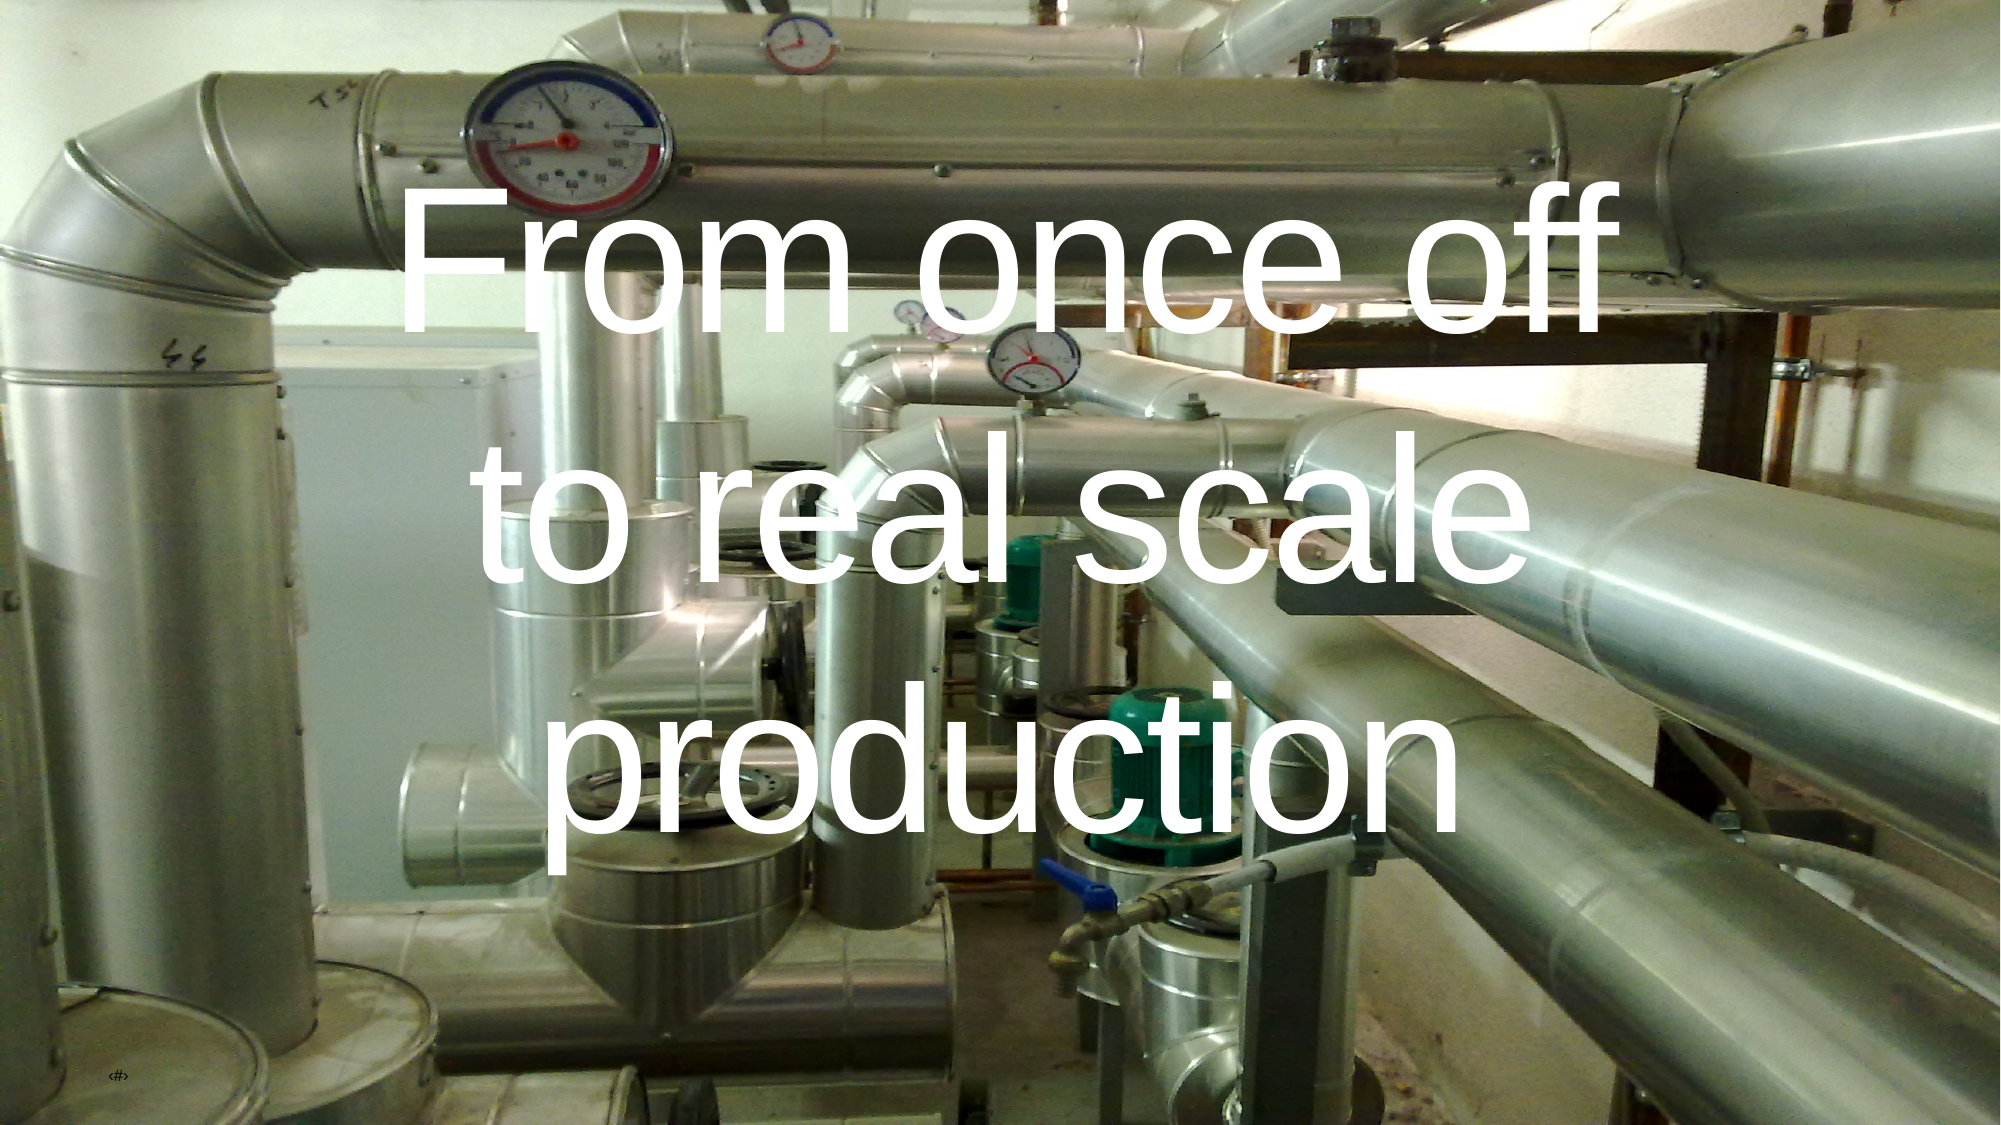

# From once off to real scale production